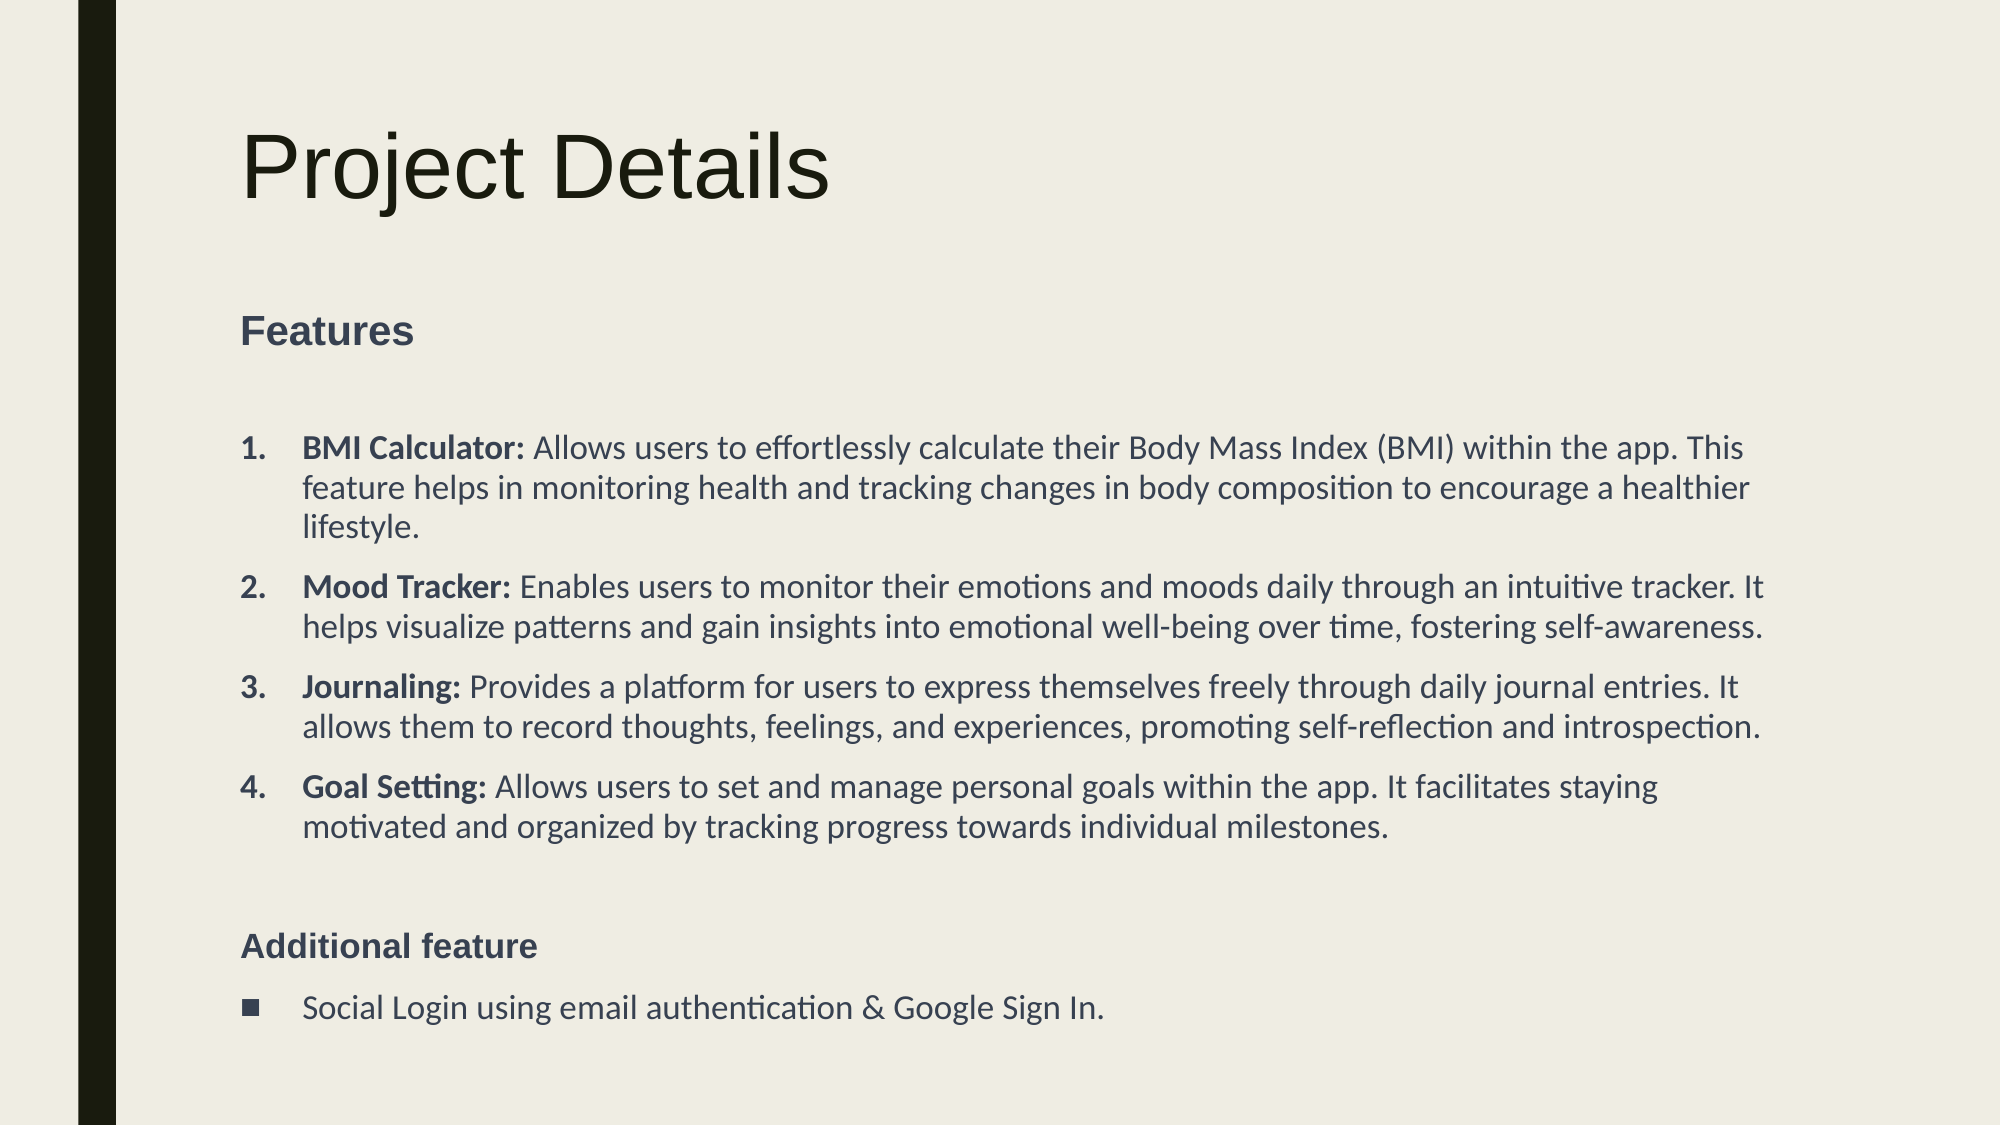

# Project Details
Features

BMI Calculator: Allows users to effortlessly calculate their Body Mass Index (BMI) within the app. This feature helps in monitoring health and tracking changes in body composition to encourage a healthier lifestyle.
Mood Tracker: Enables users to monitor their emotions and moods daily through an intuitive tracker. It helps visualize patterns and gain insights into emotional well-being over time, fostering self-awareness.
Journaling: Provides a platform for users to express themselves freely through daily journal entries. It allows them to record thoughts, feelings, and experiences, promoting self-reflection and introspection.
Goal Setting: Allows users to set and manage personal goals within the app. It facilitates staying motivated and organized by tracking progress towards individual milestones.

Additional feature
Social Login using email authentication & Google Sign In.